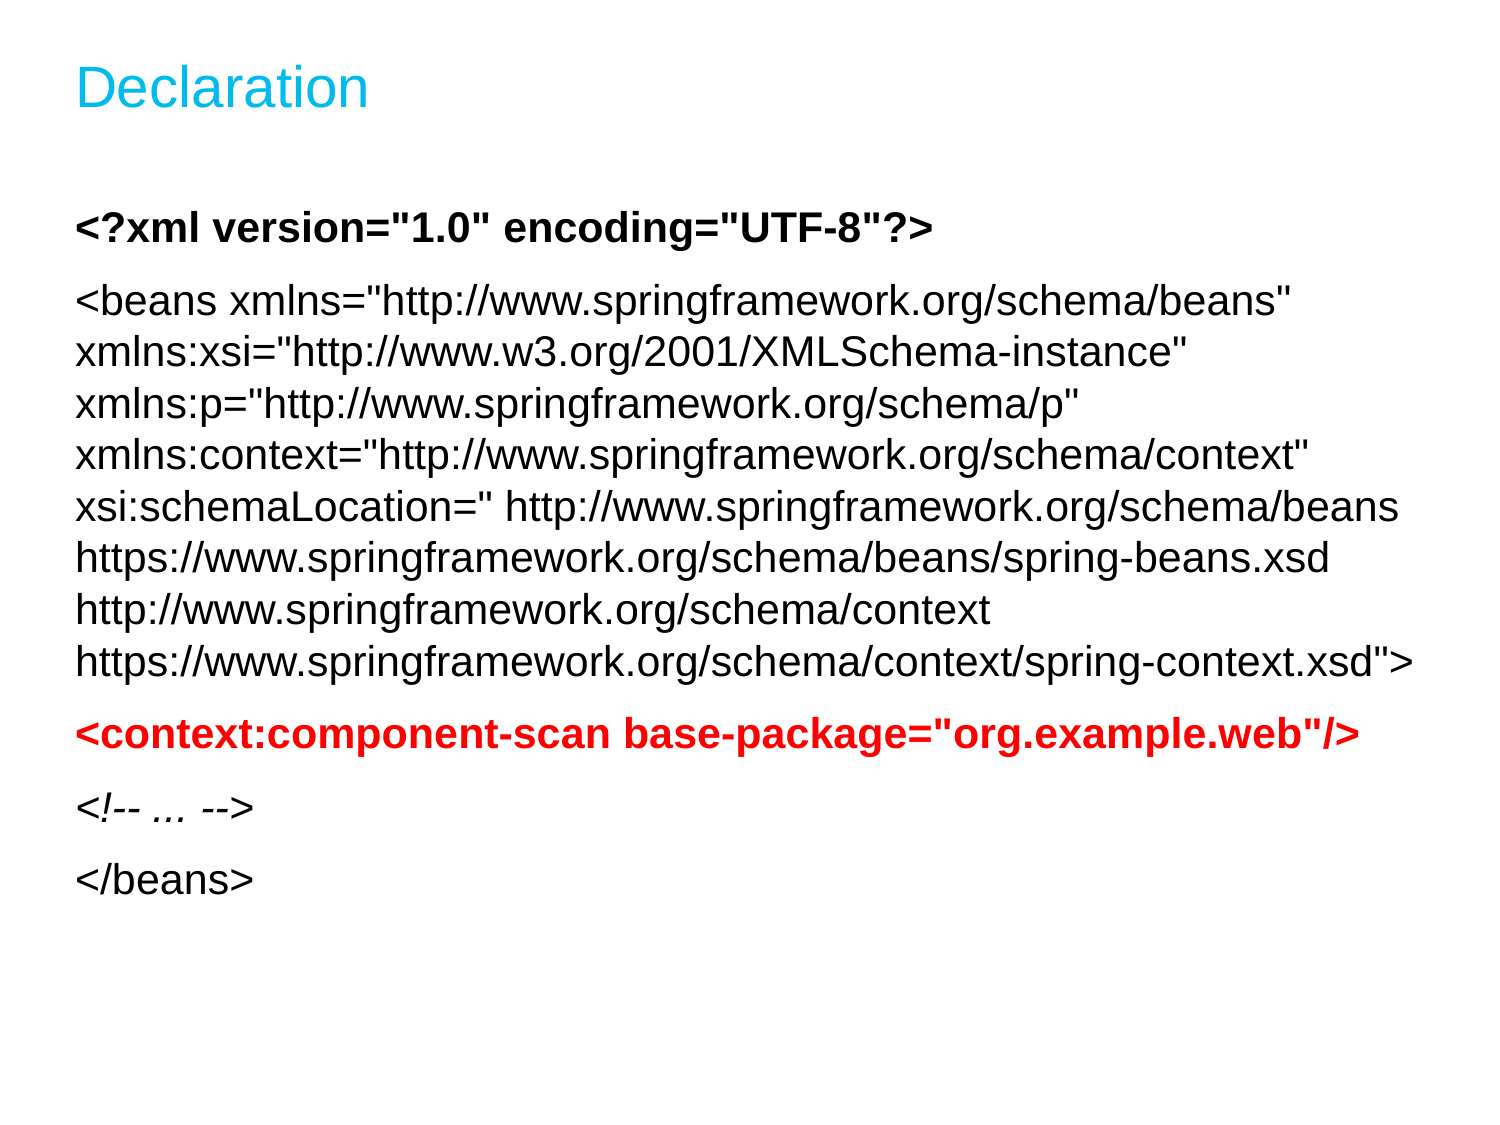

# Declaration
<?xml version="1.0" encoding="UTF-8"?>
<beans xmlns="http://www.springframework.org/schema/beans" xmlns:xsi="http://www.w3.org/2001/XMLSchema-instance" xmlns:p="http://www.springframework.org/schema/p" xmlns:context="http://www.springframework.org/schema/context" xsi:schemaLocation=" http://www.springframework.org/schema/beans https://www.springframework.org/schema/beans/spring-beans.xsd http://www.springframework.org/schema/context https://www.springframework.org/schema/context/spring-context.xsd">
<context:component-scan base-package="org.example.web"/>
<!-- ... -->
</beans>